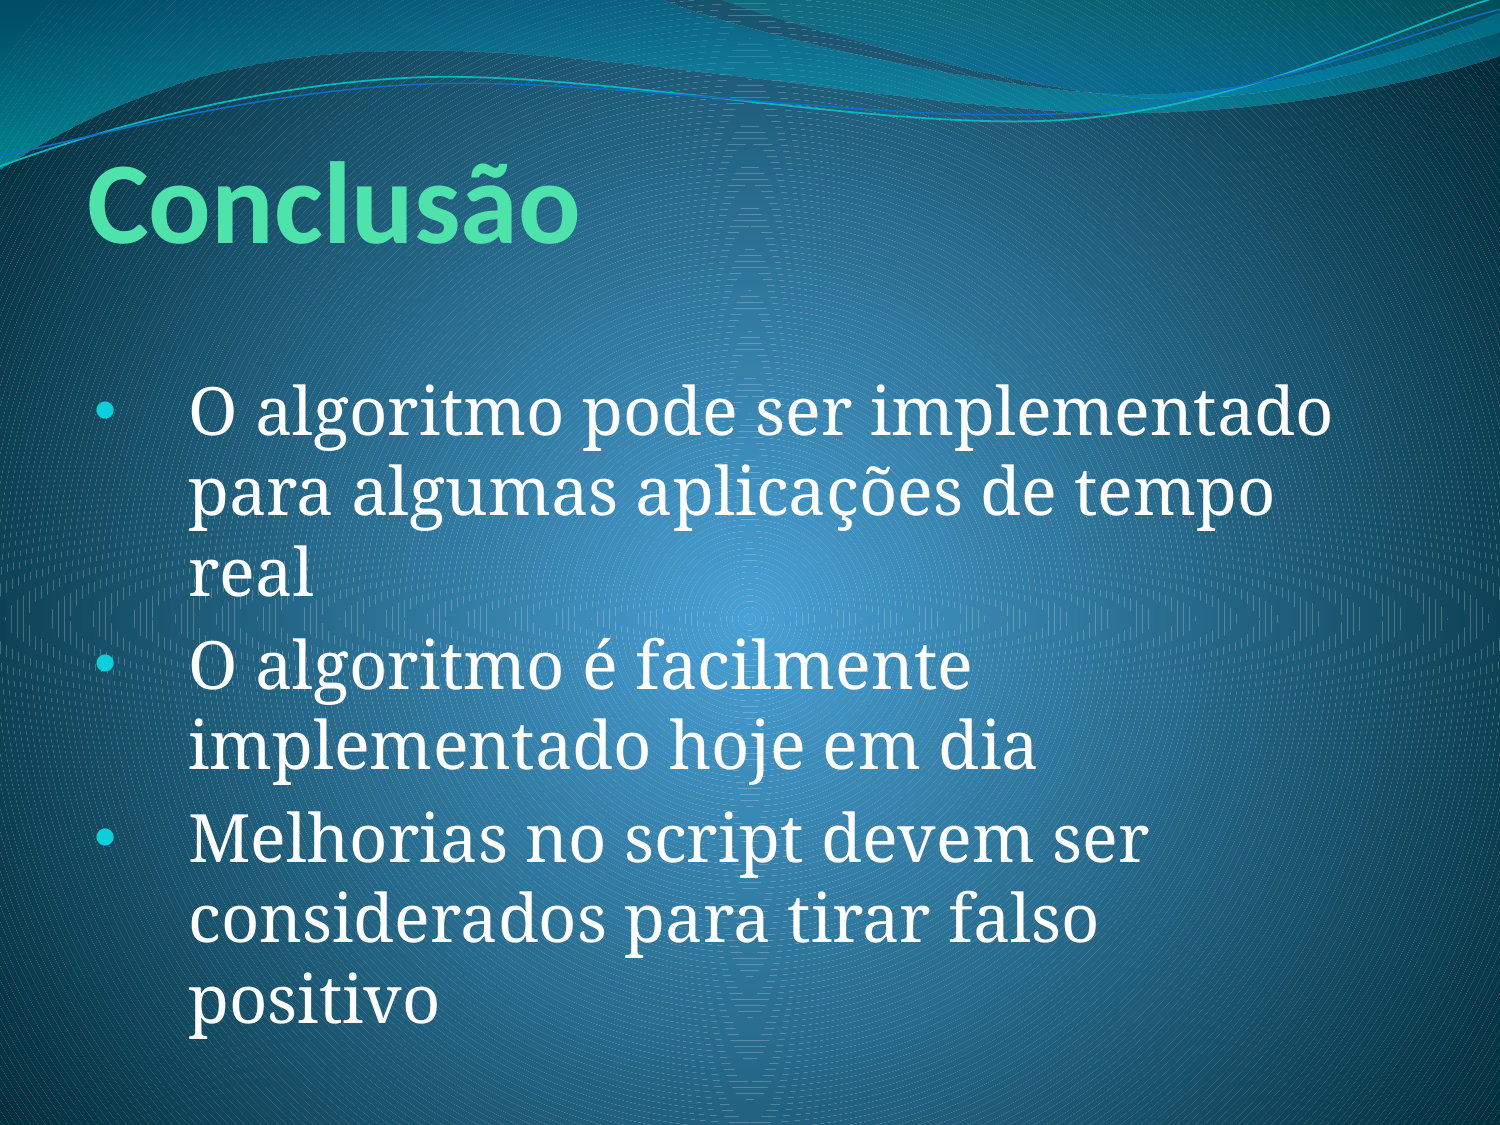

# Conclusão
O algoritmo pode ser implementado para algumas aplicações de tempo real
O algoritmo é facilmente implementado hoje em dia
Melhorias no script devem ser considerados para tirar falso positivo